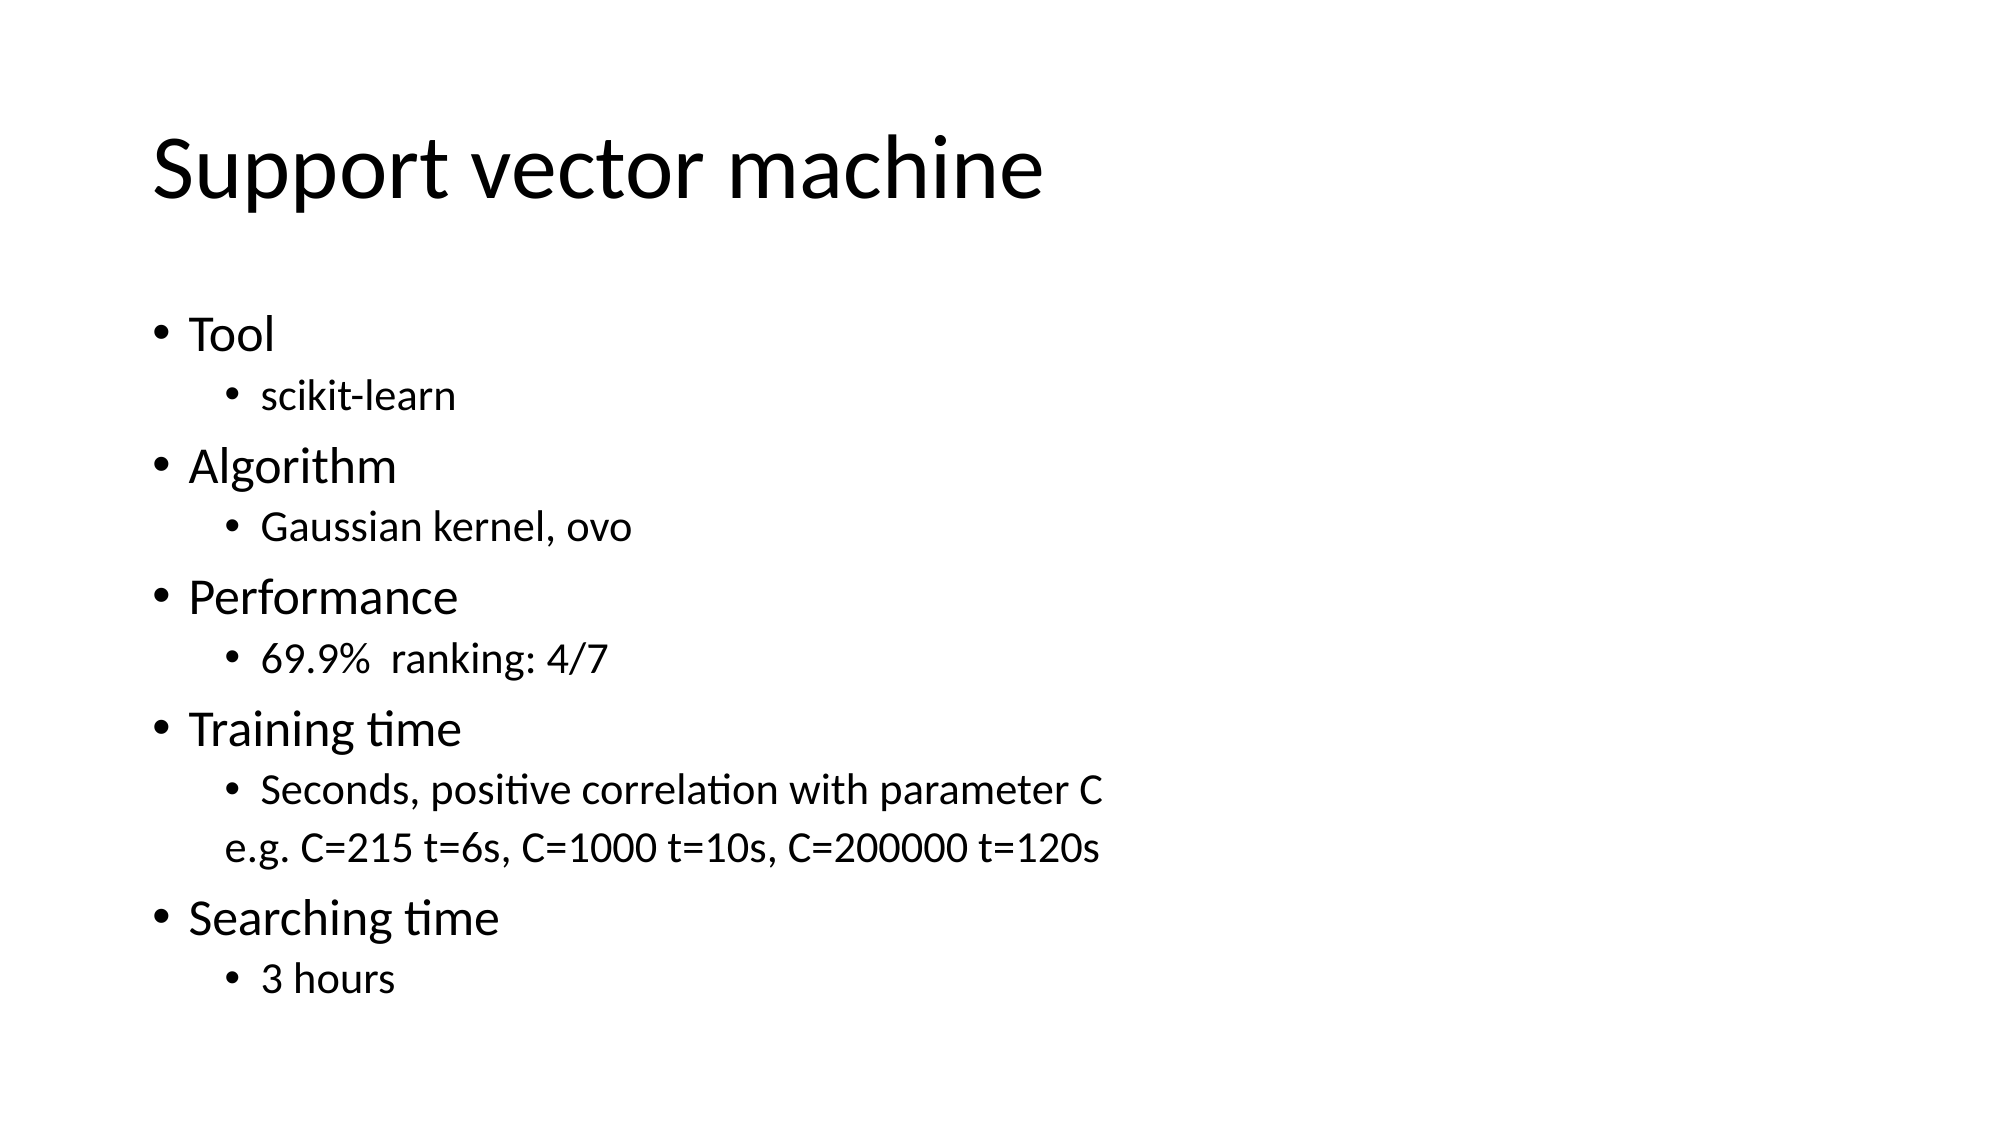

# Support vector machine
Tool
scikit-learn
Algorithm
Gaussian kernel, ovo
Performance
69.9%  ranking: 4/7
Training time
Seconds, positive correlation with parameter C
e.g. C=215 t=6s, C=1000 t=10s, C=200000 t=120s
Searching time
3 hours